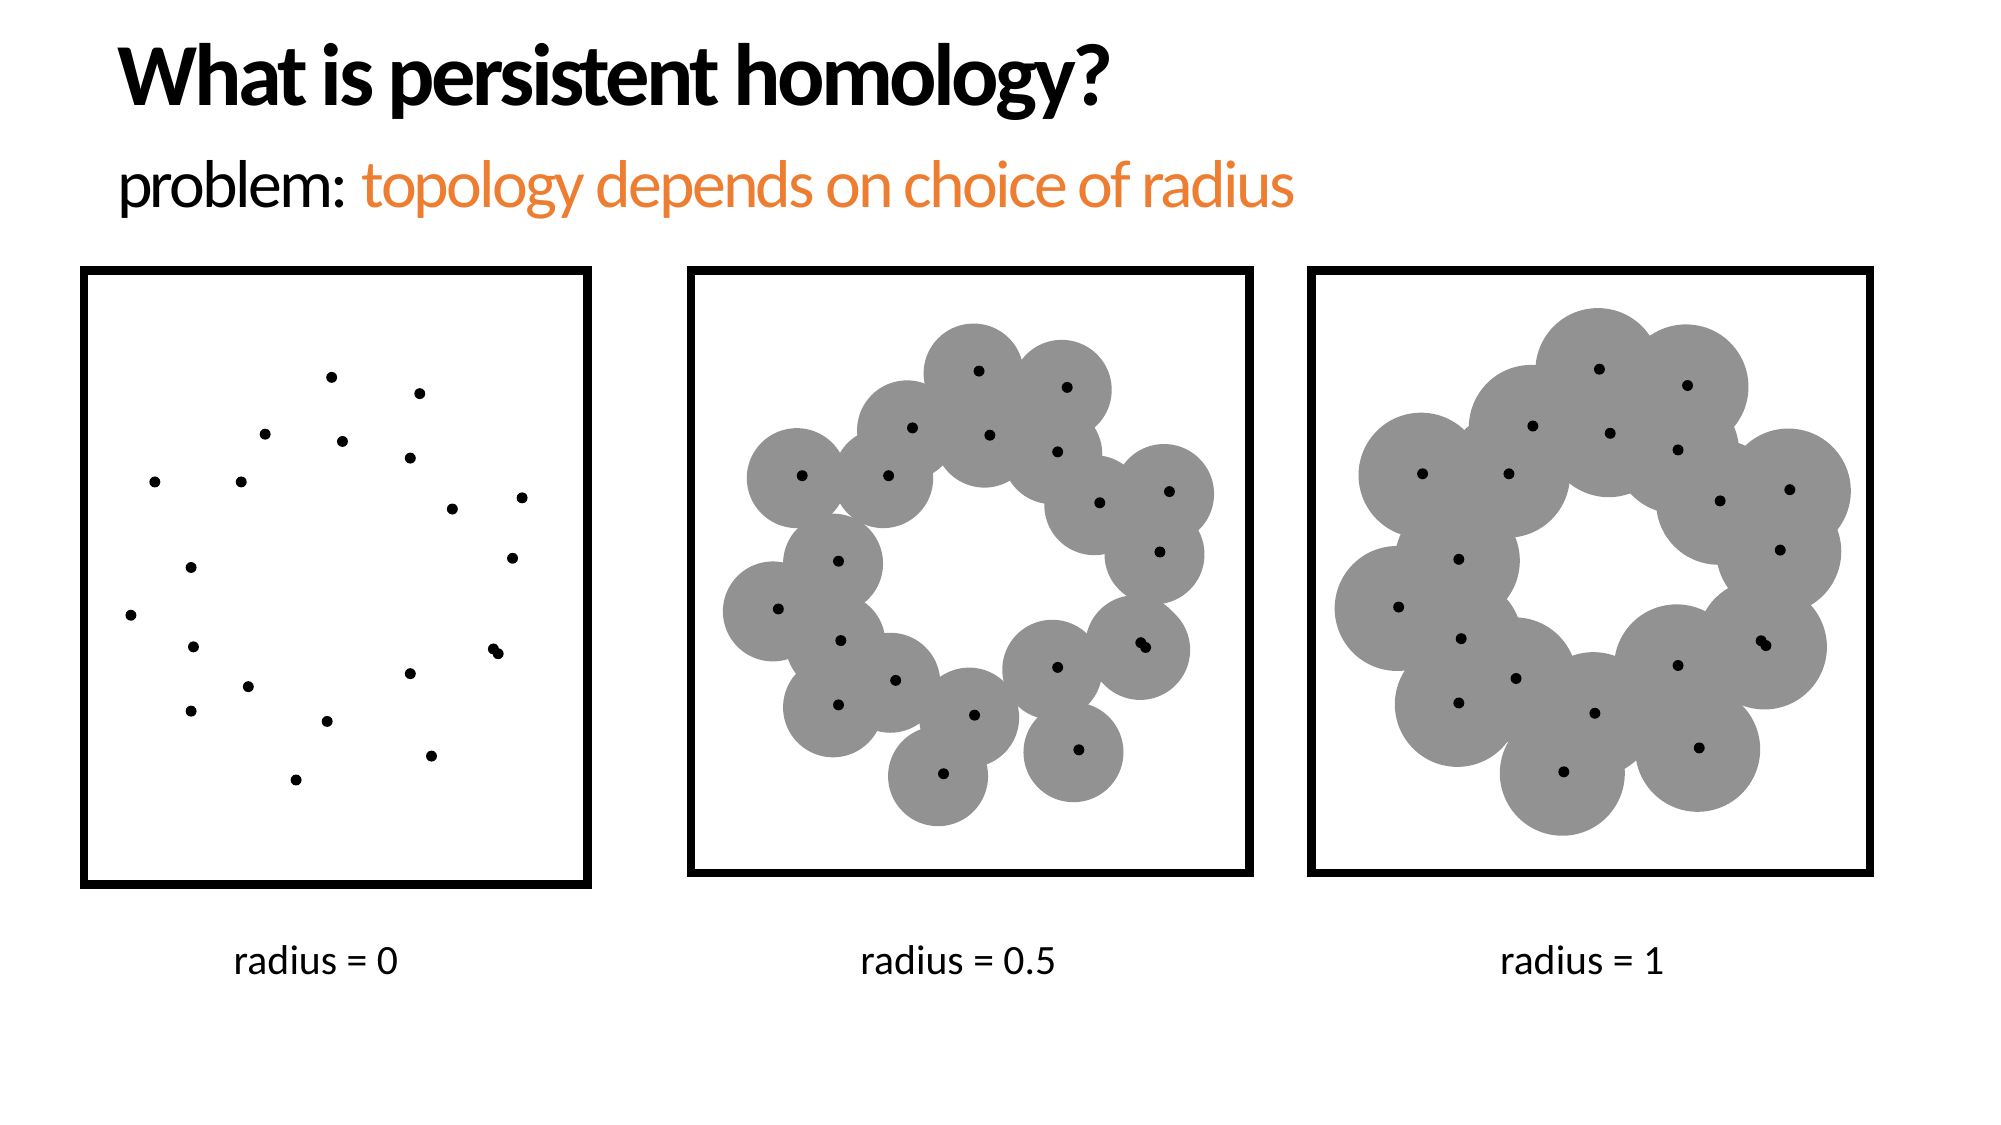

What is persistent homology?
problem: topology depends on choice of radius

radius = 0
radius = 0.5
radius = 1